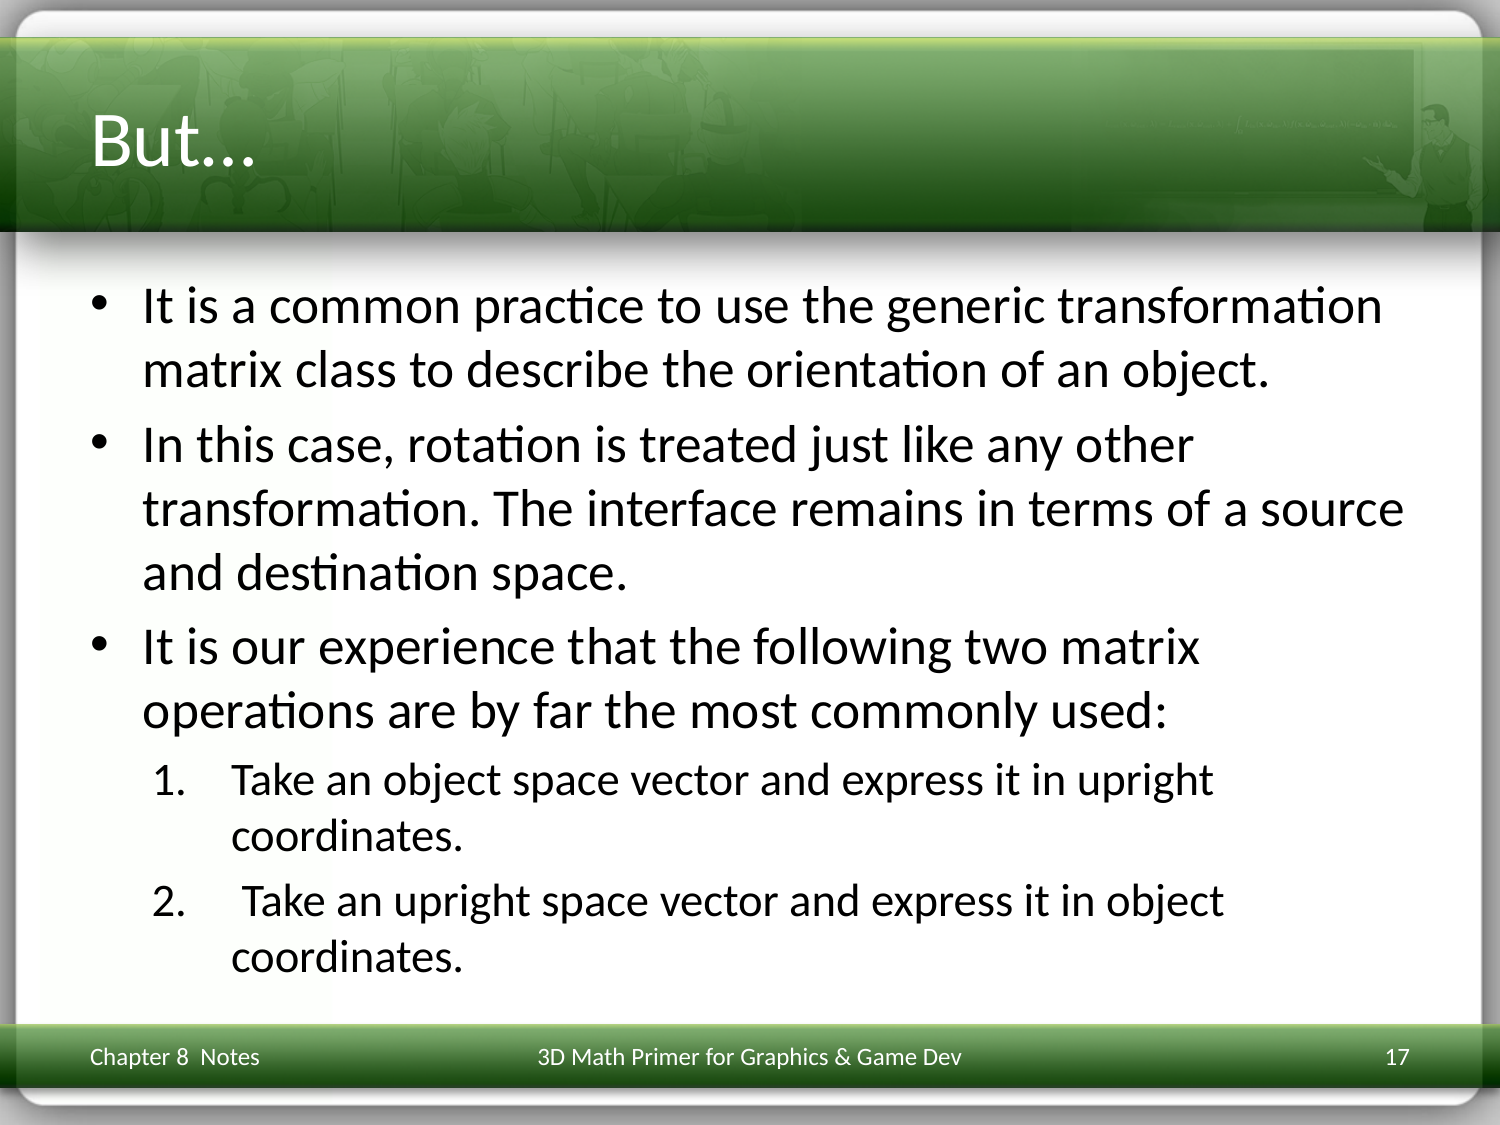

# But…
It is a common practice to use the generic transformation matrix class to describe the orientation of an object.
In this case, rotation is treated just like any other transformation. The interface remains in terms of a source and destination space.
It is our experience that the following two matrix operations are by far the most commonly used:
Take an object space vector and express it in upright coordinates.
 Take an upright space vector and express it in object coordinates.
Chapter 8  Notes
3D Math Primer for Graphics & Game Dev
17